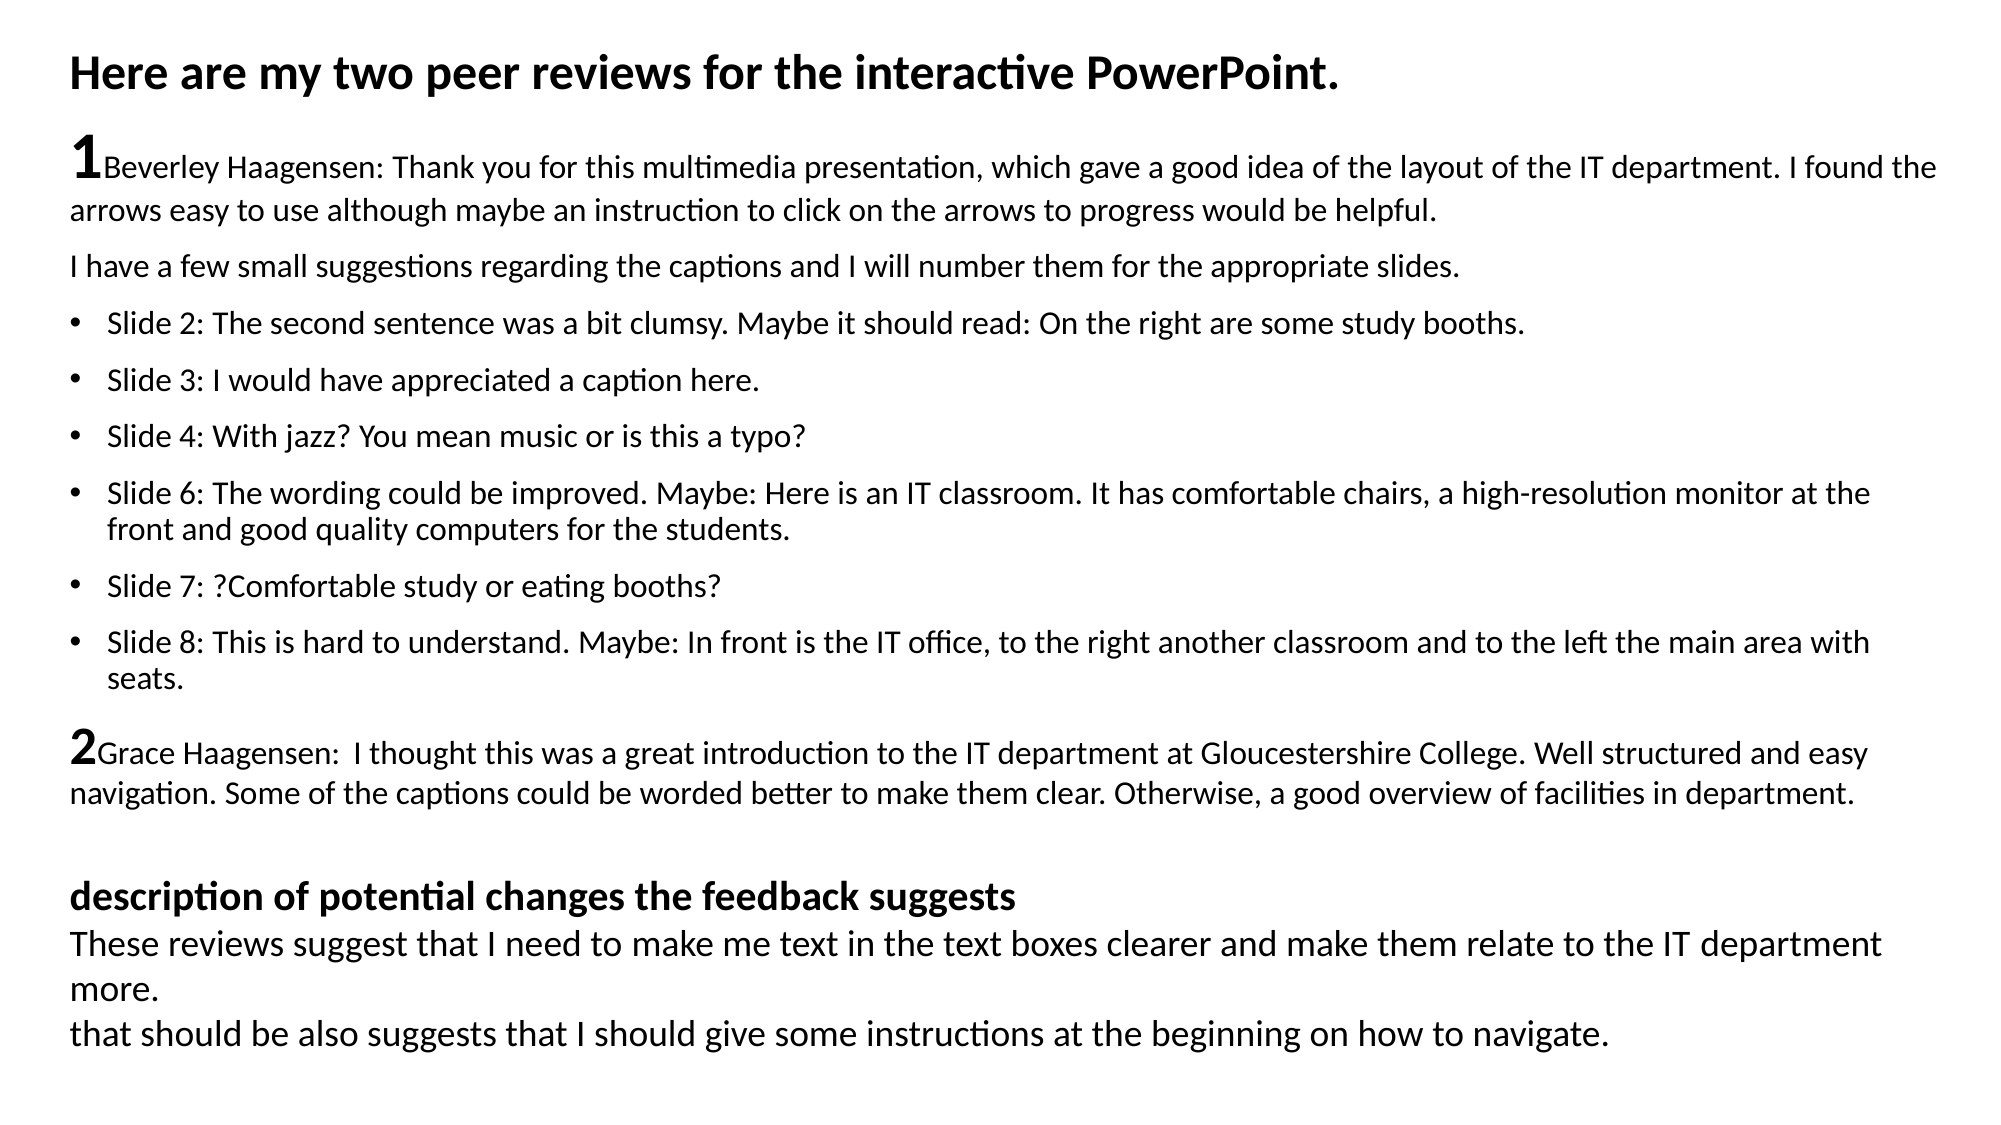

Here are my two peer reviews for the interactive PowerPoint.
1Beverley Haagensen: Thank you for this multimedia presentation, which gave a good idea of the layout of the IT department. I found the arrows easy to use although maybe an instruction to click on the arrows to progress would be helpful.
I have a few small suggestions regarding the captions and I will number them for the appropriate slides.
Slide 2: The second sentence was a bit clumsy. Maybe it should read: On the right are some study booths.
Slide 3: I would have appreciated a caption here.
Slide 4: With jazz? You mean music or is this a typo?
Slide 6: The wording could be improved. Maybe: Here is an IT classroom. It has comfortable chairs, a high-resolution monitor at the front and good quality computers for the students.
Slide 7: ?Comfortable study or eating booths?
Slide 8: This is hard to understand. Maybe: In front is the IT office, to the right another classroom and to the left the main area with seats.
2Grace Haagensen: I thought this was a great introduction to the IT department at Gloucestershire College. Well structured and easy navigation. Some of the captions could be worded better to make them clear. Otherwise, a good overview of facilities in department.

description of potential changes the feedback suggests
These reviews suggest that I need to make me text in the text boxes clearer and make them relate to the IT department more.
that should be also suggests that I should give some instructions at the beginning on how to navigate.